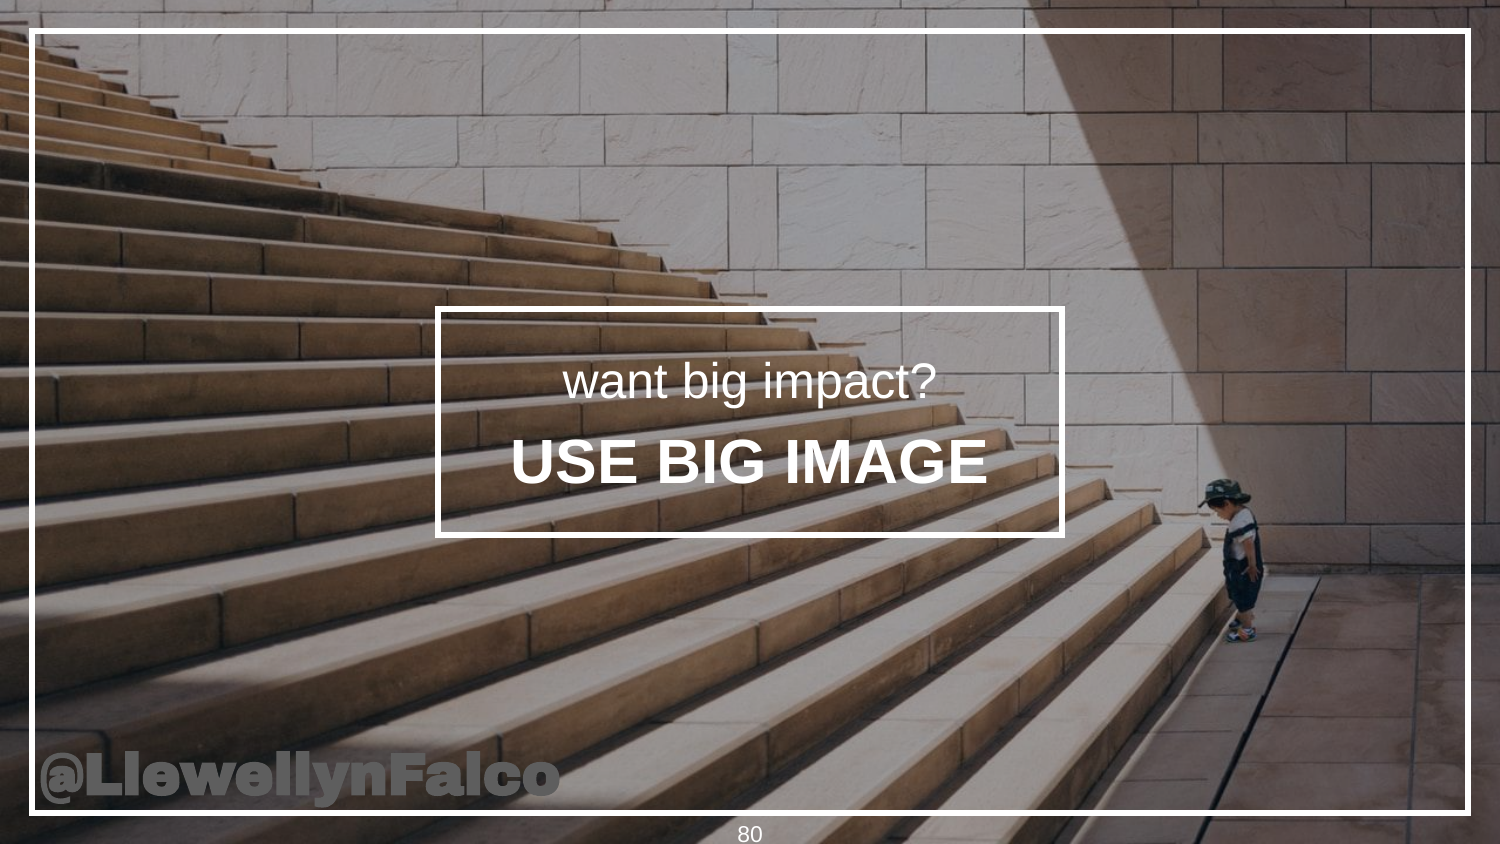

# want big impact?
USE BIG IMAGE
80